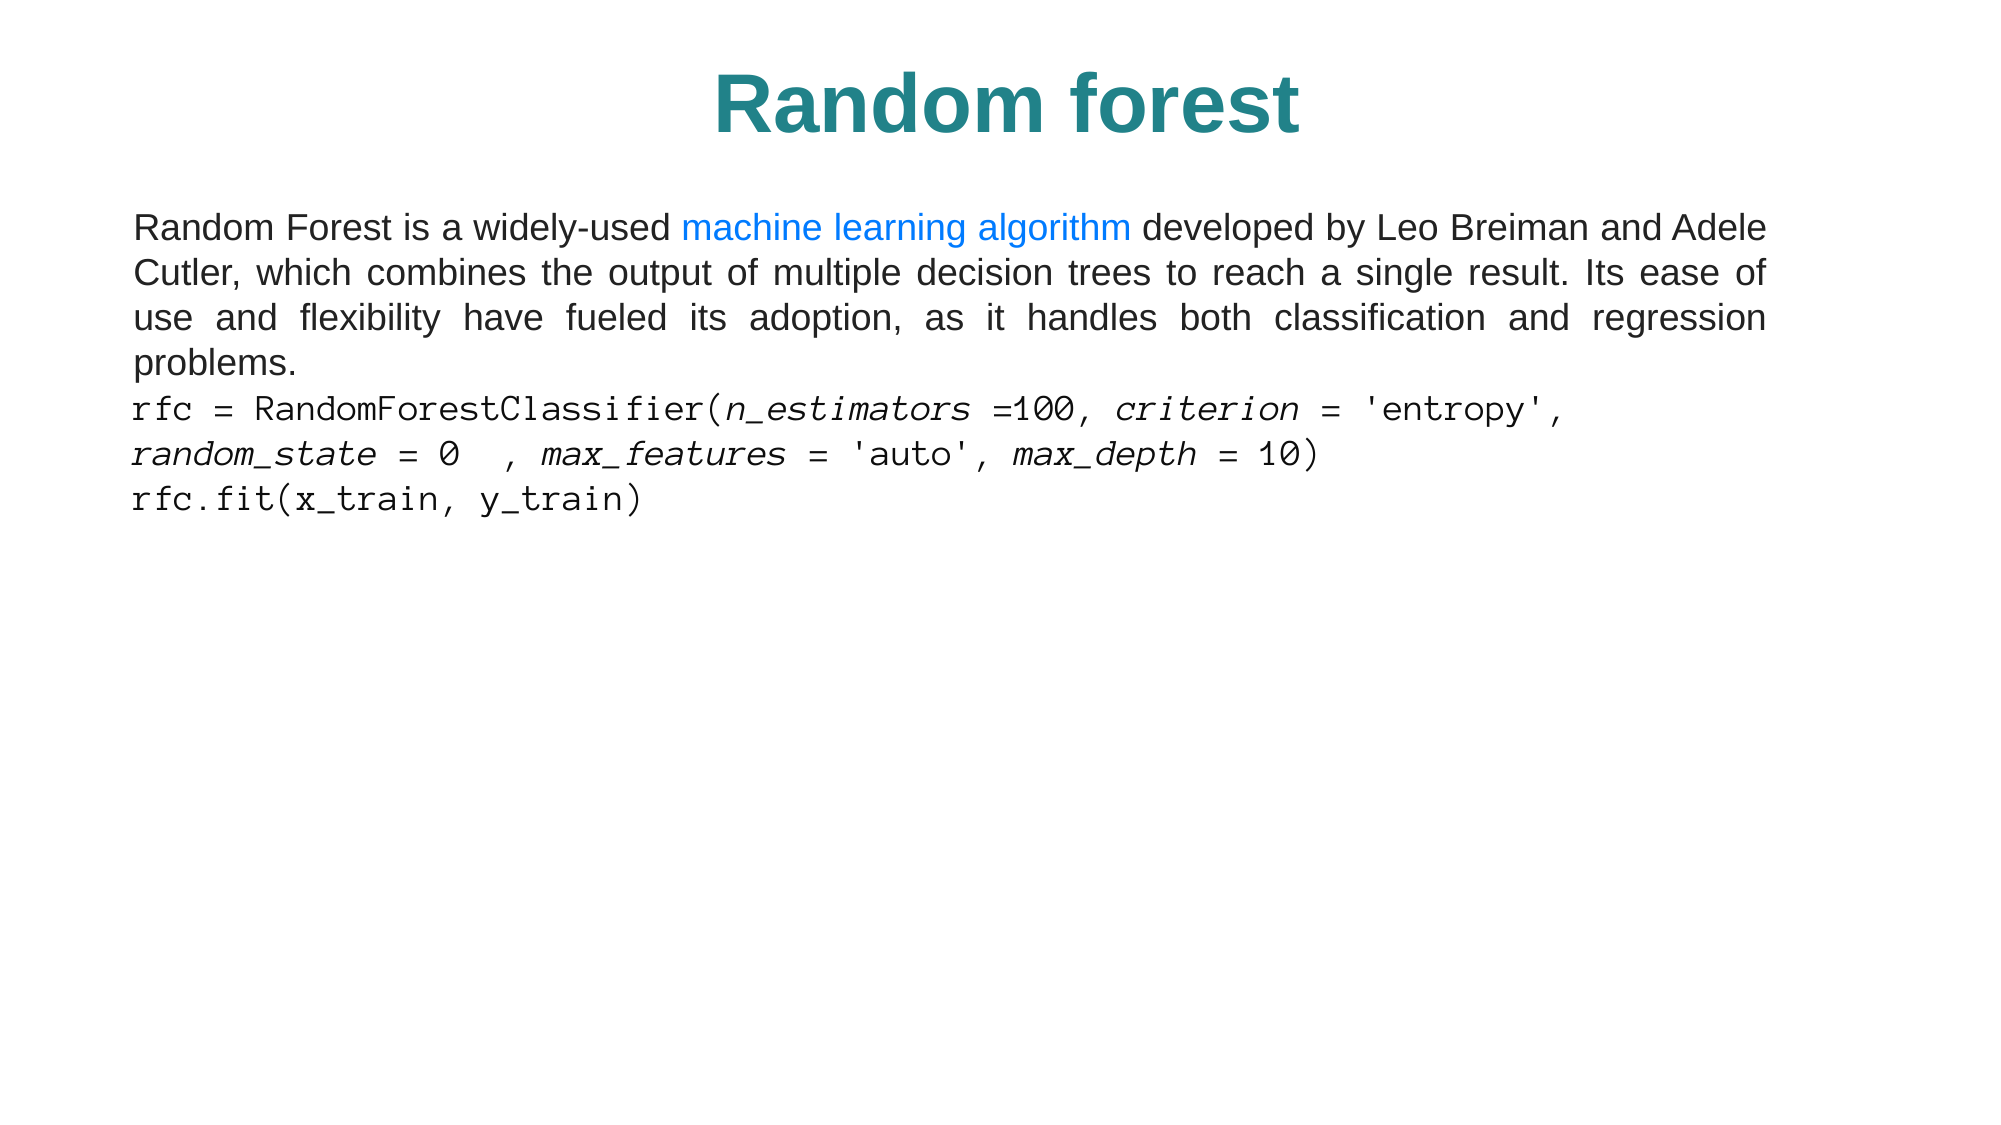

Random forest

Random Forest is a widely-used machine learning algorithm developed by Leo Breiman and Adele Cutler, which combines the output of multiple decision trees to reach a single result. Its ease of use and flexibility have fueled its adoption, as it handles both classification and regression problems.
rfc = RandomForestClassifier(n_estimators =100, criterion = 'entropy', random_state = 0  , max_features = 'auto', max_depth = 10)
rfc.fit(x_train, y_train)